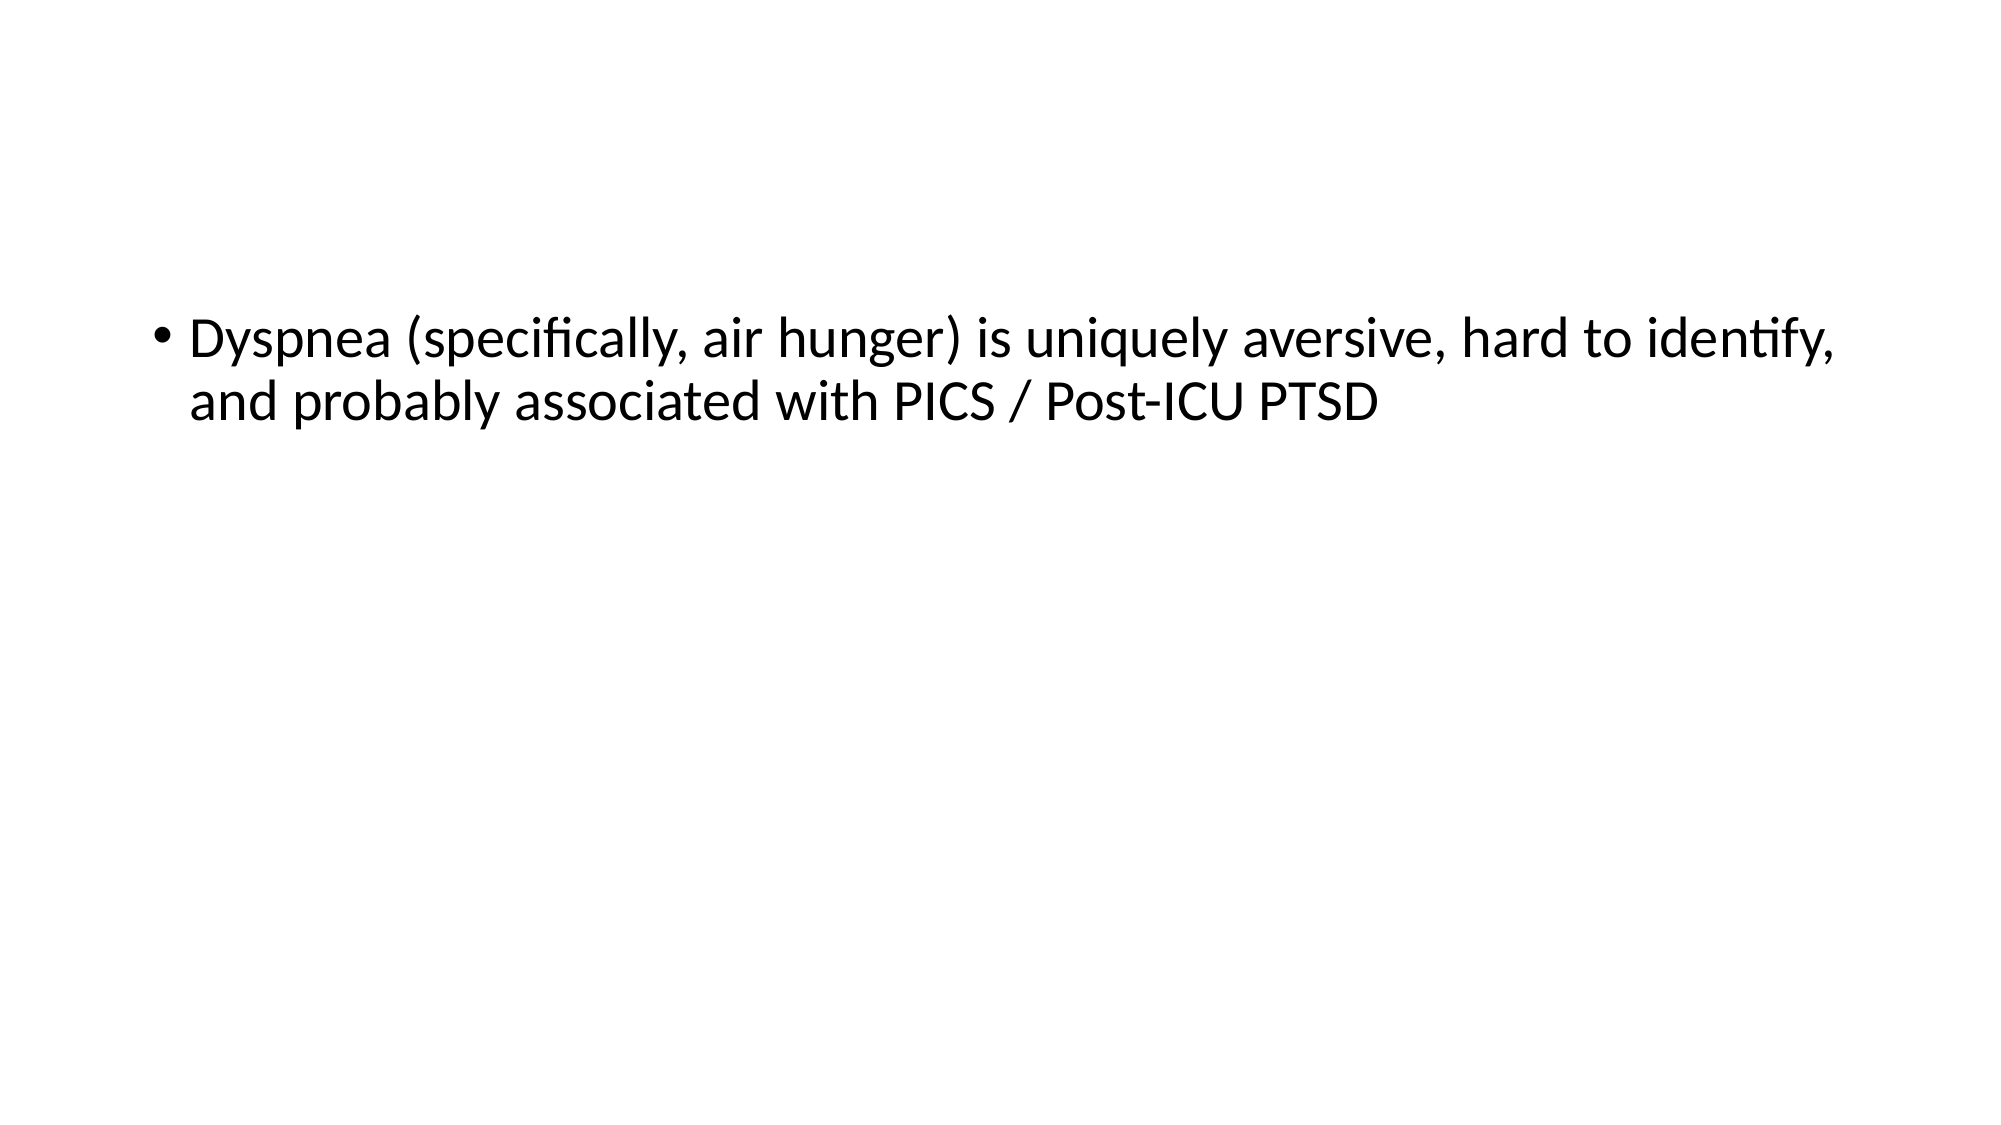

#
Dyspnea (specifically, air hunger) is uniquely aversive, hard to identify, and probably associated with PICS / Post-ICU PTSD